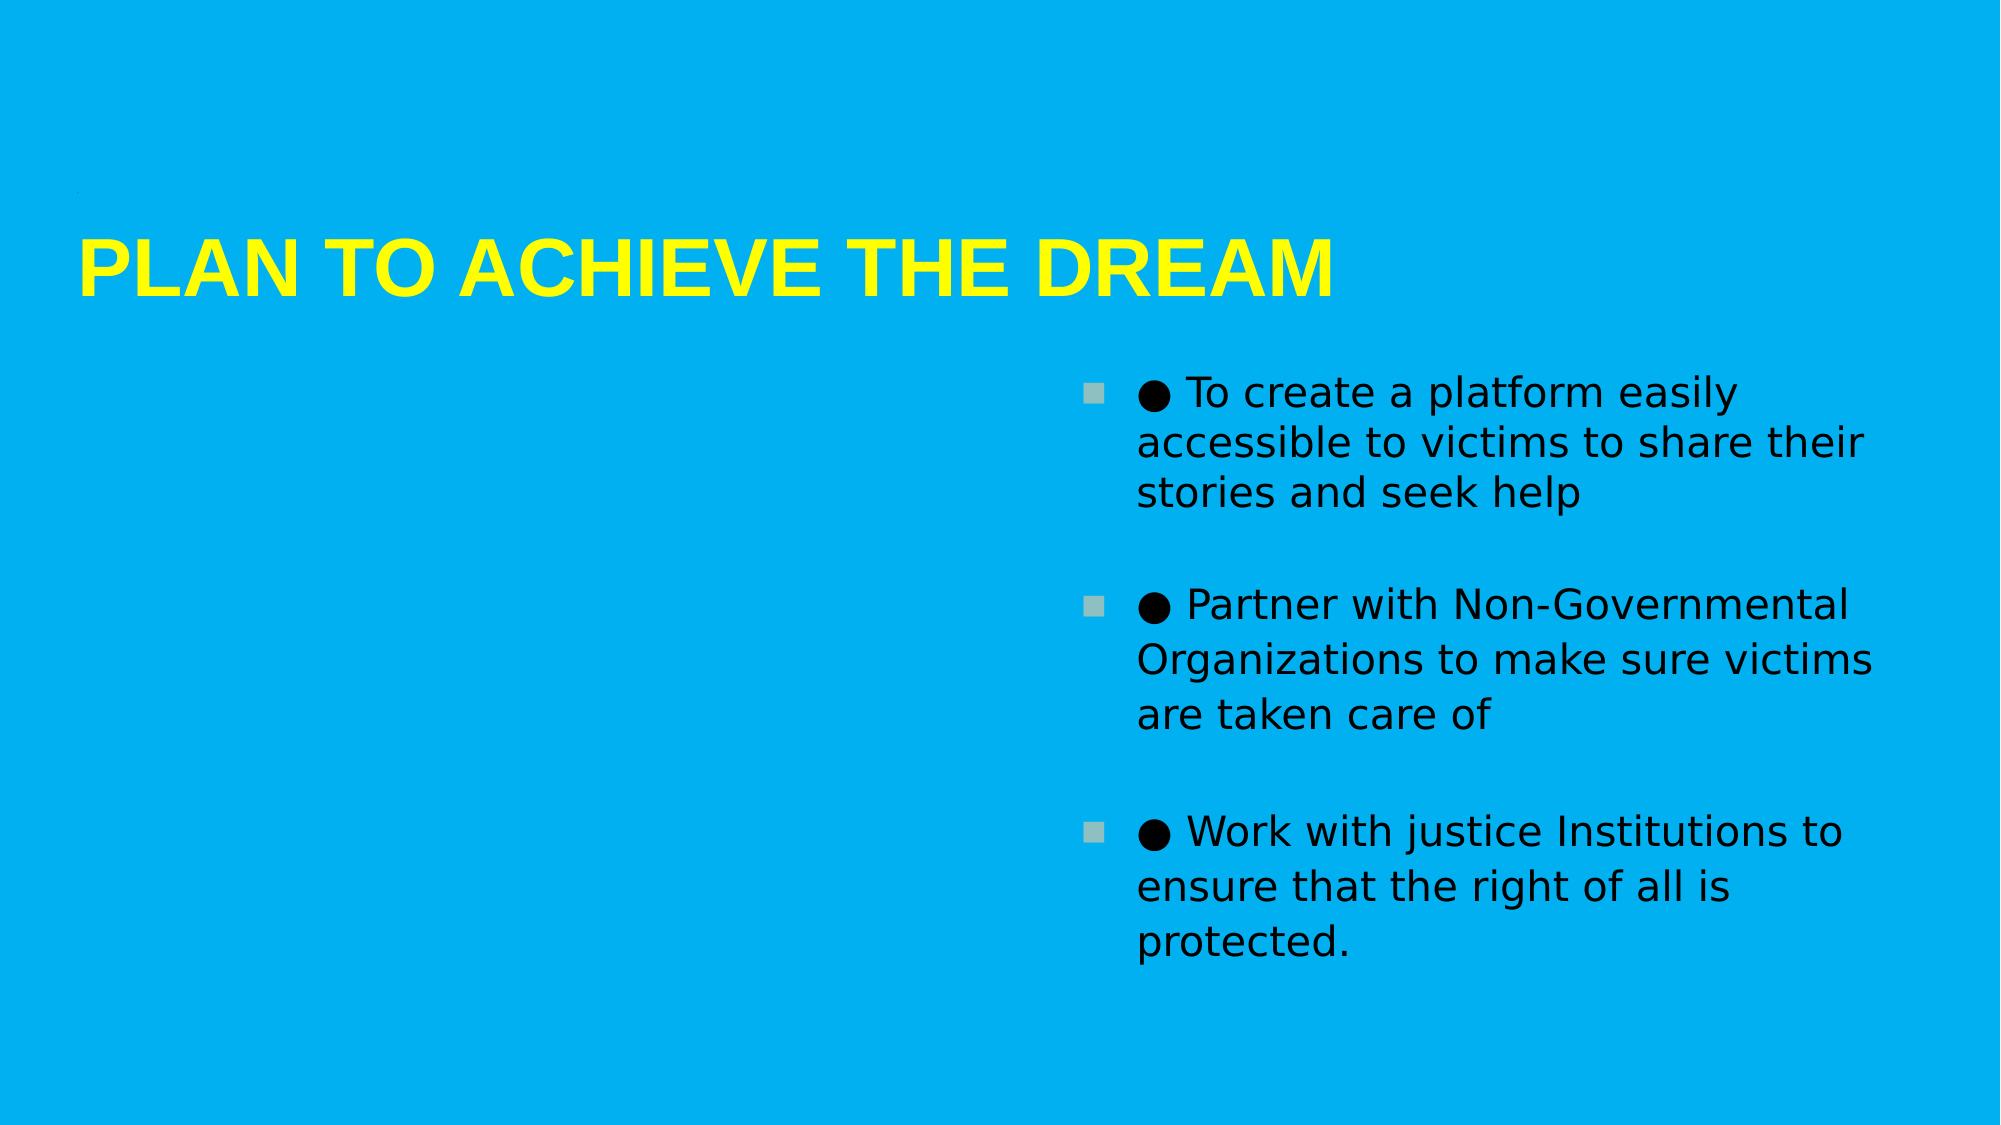

.
PLAN TO ACHIEVE THE DREAM

● To create a platform easily accessible to victims to share their stories and seek help

● Partner with Non-Governmental Organizations to make sure victims are taken care of

● Work with justice Institutions to ensure that the right of all is protected.